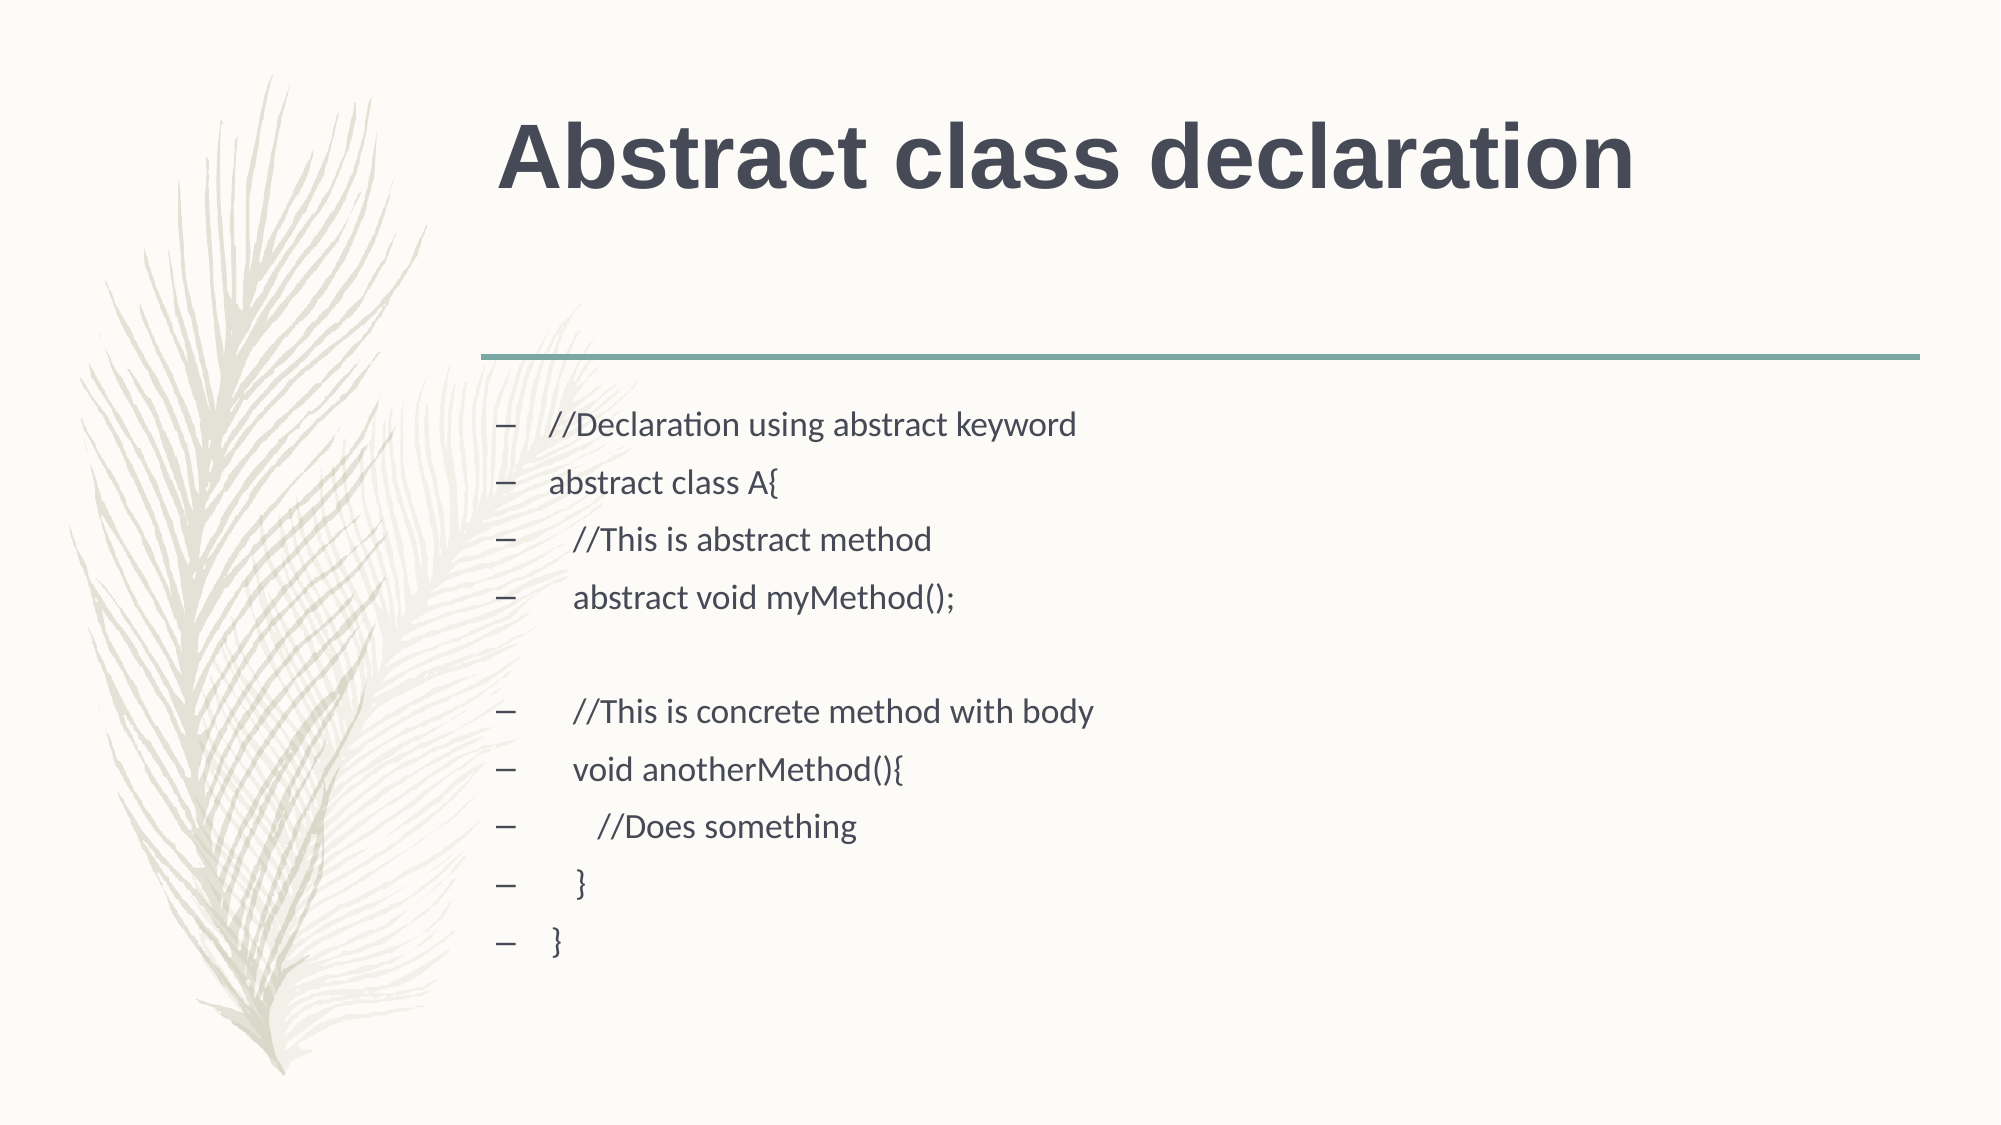

# Abstract class declaration
//Declaration using abstract keyword
abstract class A{
//This is abstract method
abstract void myMethod();

//This is concrete method with body
void anotherMethod(){
//Does something
–	}
–	}